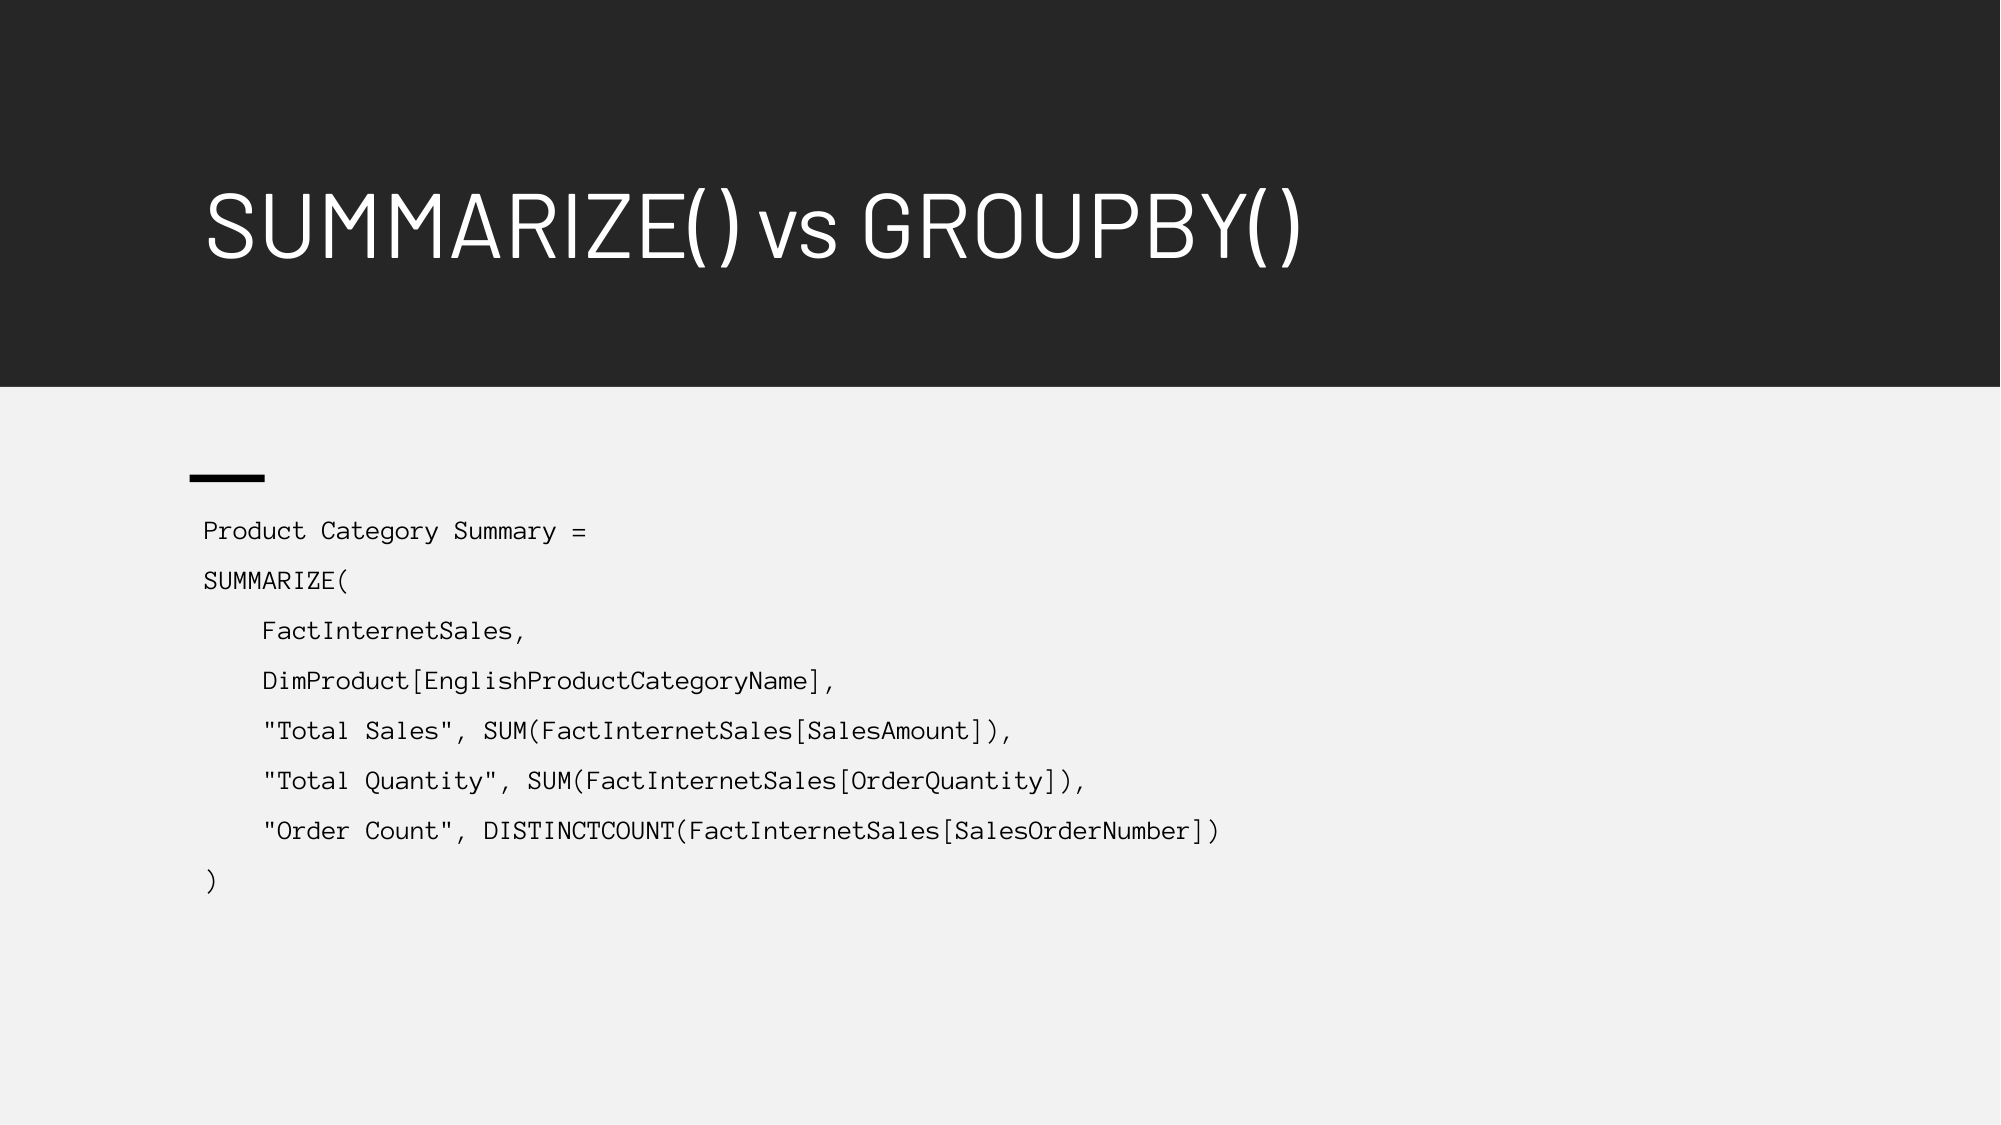

# SUMMARIZE() vs GROUPBY()

Product Category Summary =
SUMMARIZE(
    FactInternetSales,
    DimProduct[EnglishProductCategoryName],
    "Total Sales", SUM(FactInternetSales[SalesAmount]),
    "Total Quantity", SUM(FactInternetSales[OrderQuantity]),
    "Order Count", DISTINCTCOUNT(FactInternetSales[SalesOrderNumber])
)